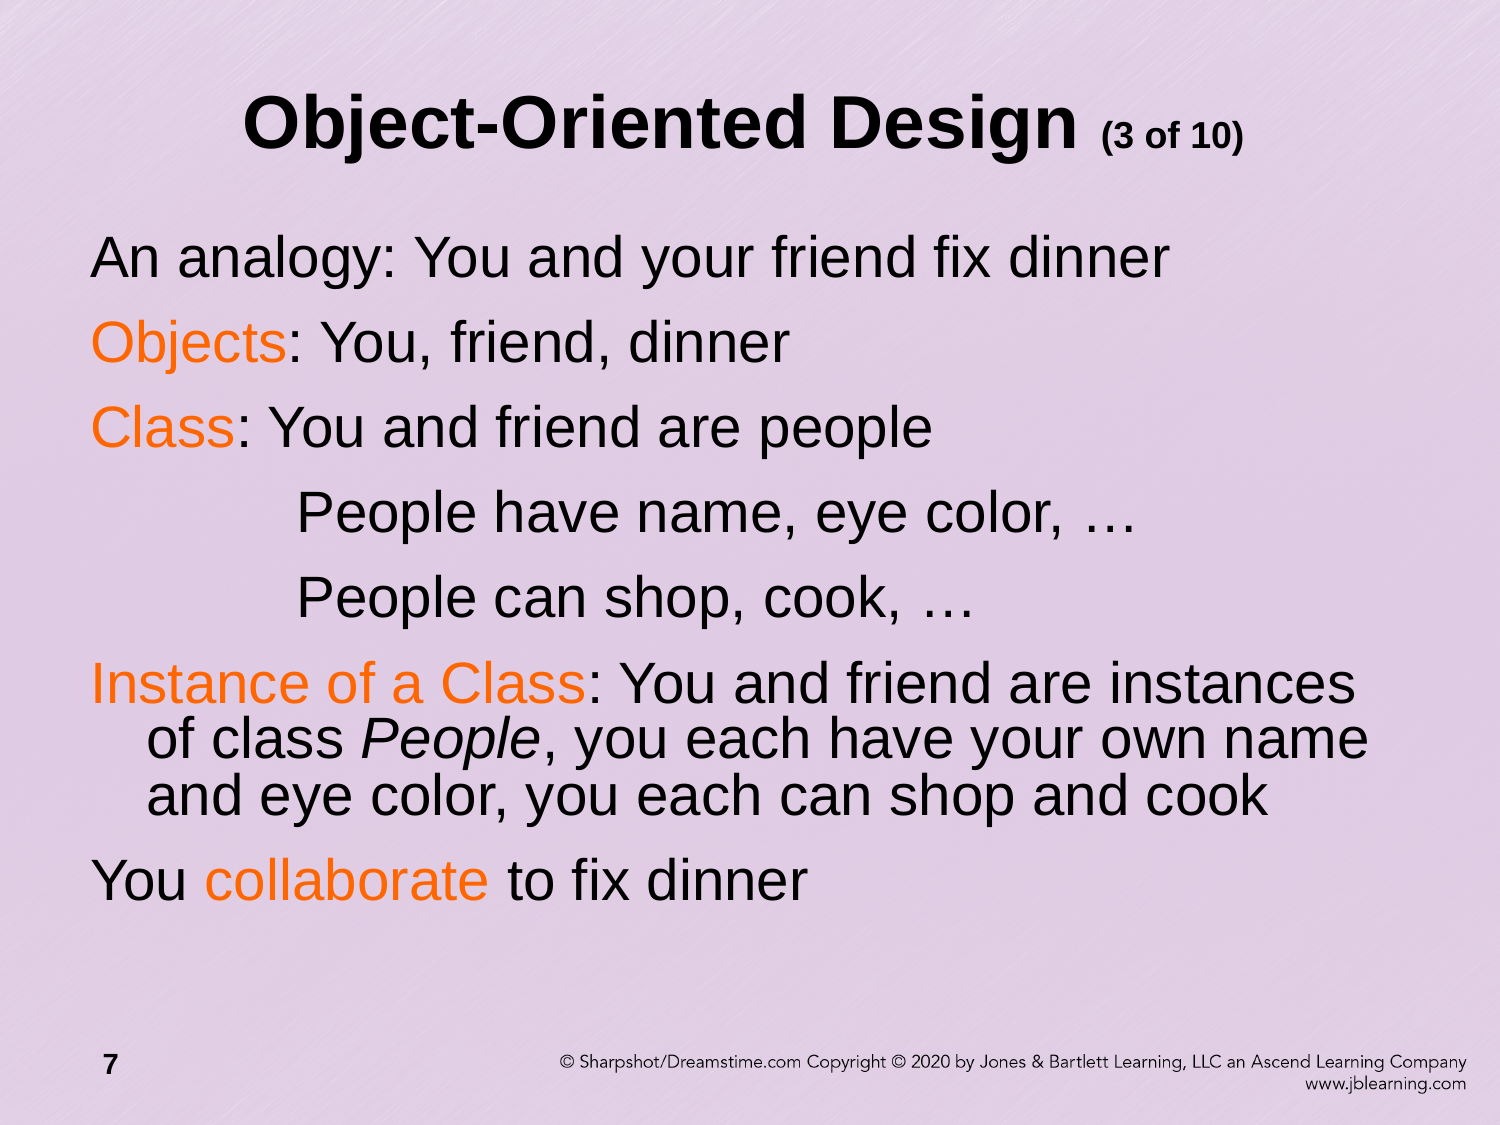

# Object-Oriented Design (3 of 10)
An analogy: You and your friend fix dinner
Objects: You, friend, dinner
Class: You and friend are people
		People have name, eye color, …
		People can shop, cook, …
Instance of a Class: You and friend are instances of class People, you each have your own name and eye color, you each can shop and cook
You collaborate to fix dinner

7